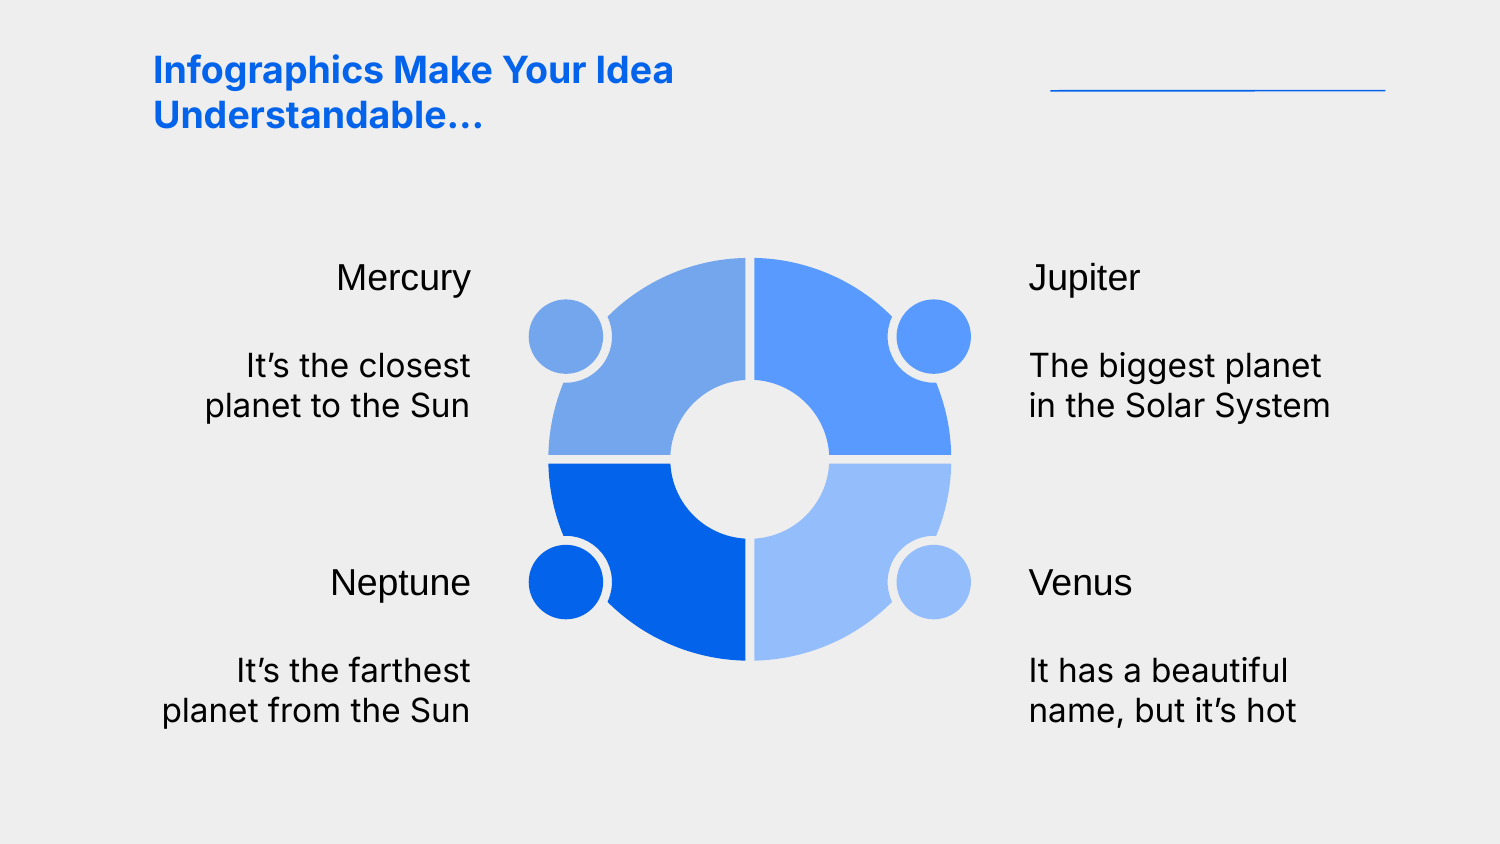

# Infographics Make Your Idea Understandable…
Mercury
Jupiter

It’s the closest planet to the Sun
The biggest planet in the Solar System
Neptune
Venus
It’s the farthest planet from the Sun
It has a beautiful name, but it’s hot